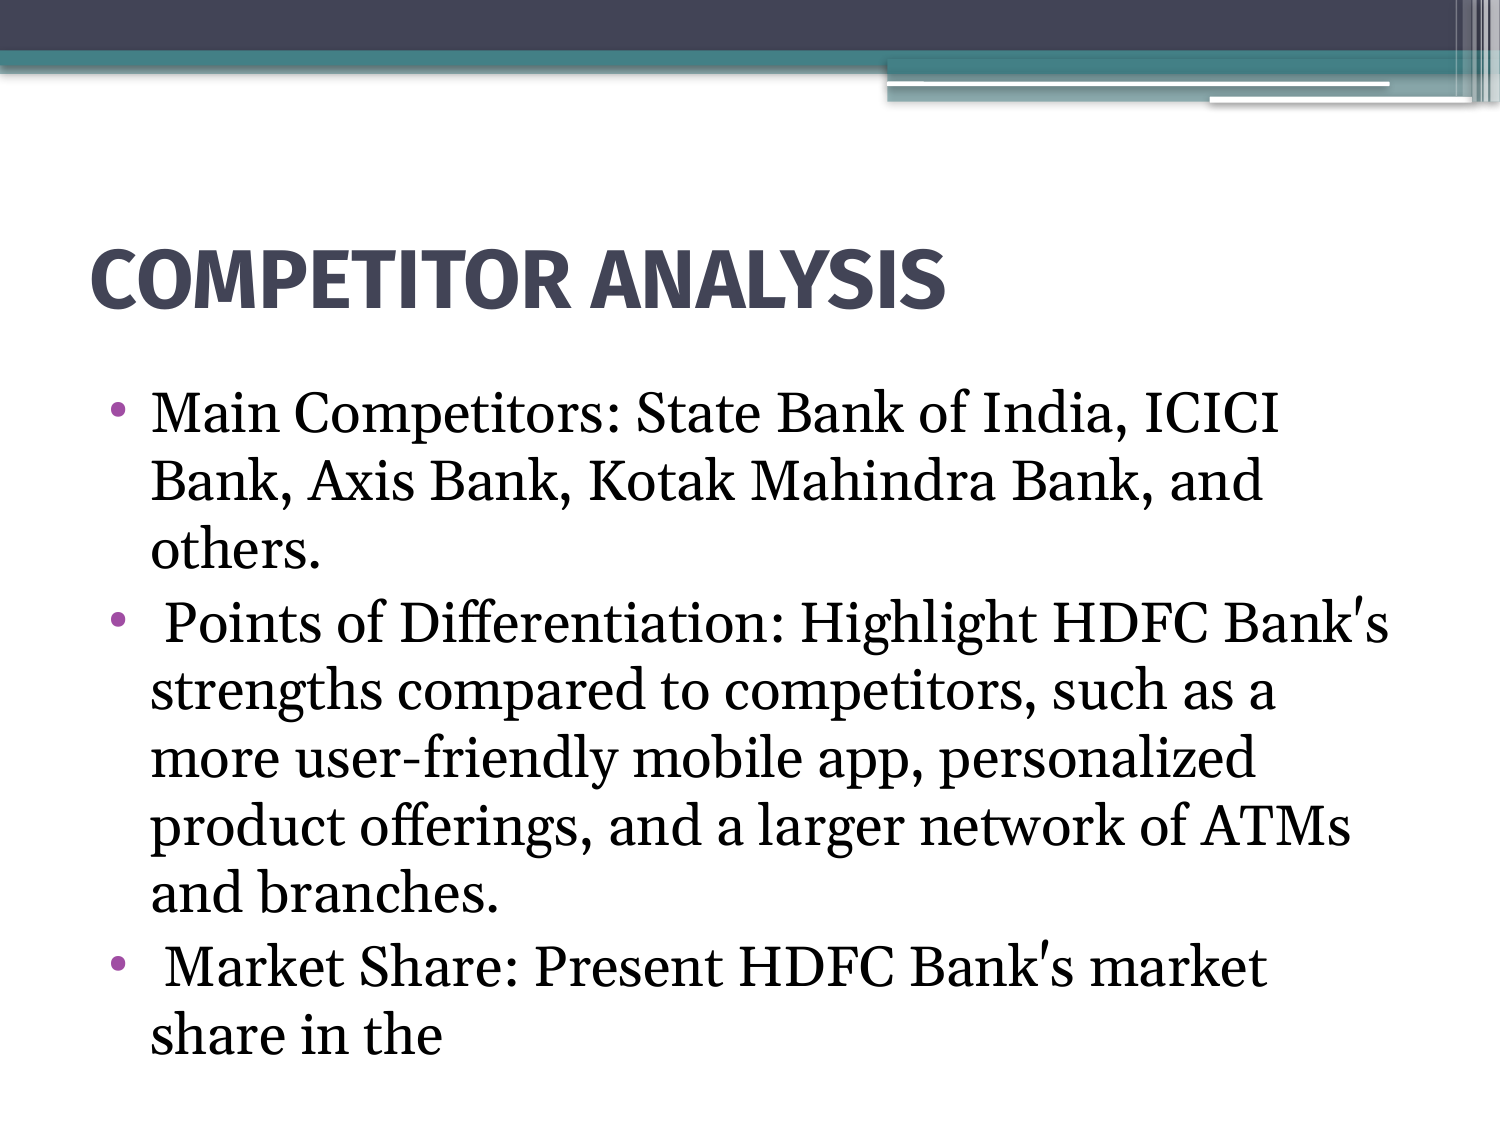

# COMPETITOR ANALYSIS
Main Competitors: State Bank of India, ICICI Bank, Axis Bank, Kotak Mahindra Bank, and others.
 Points of Differentiation: Highlight HDFC Bank's strengths compared to competitors, such as a more user-friendly mobile app, personalized product offerings, and a larger network of ATMs and branches.
 Market Share: Present HDFC Bank's market share in the